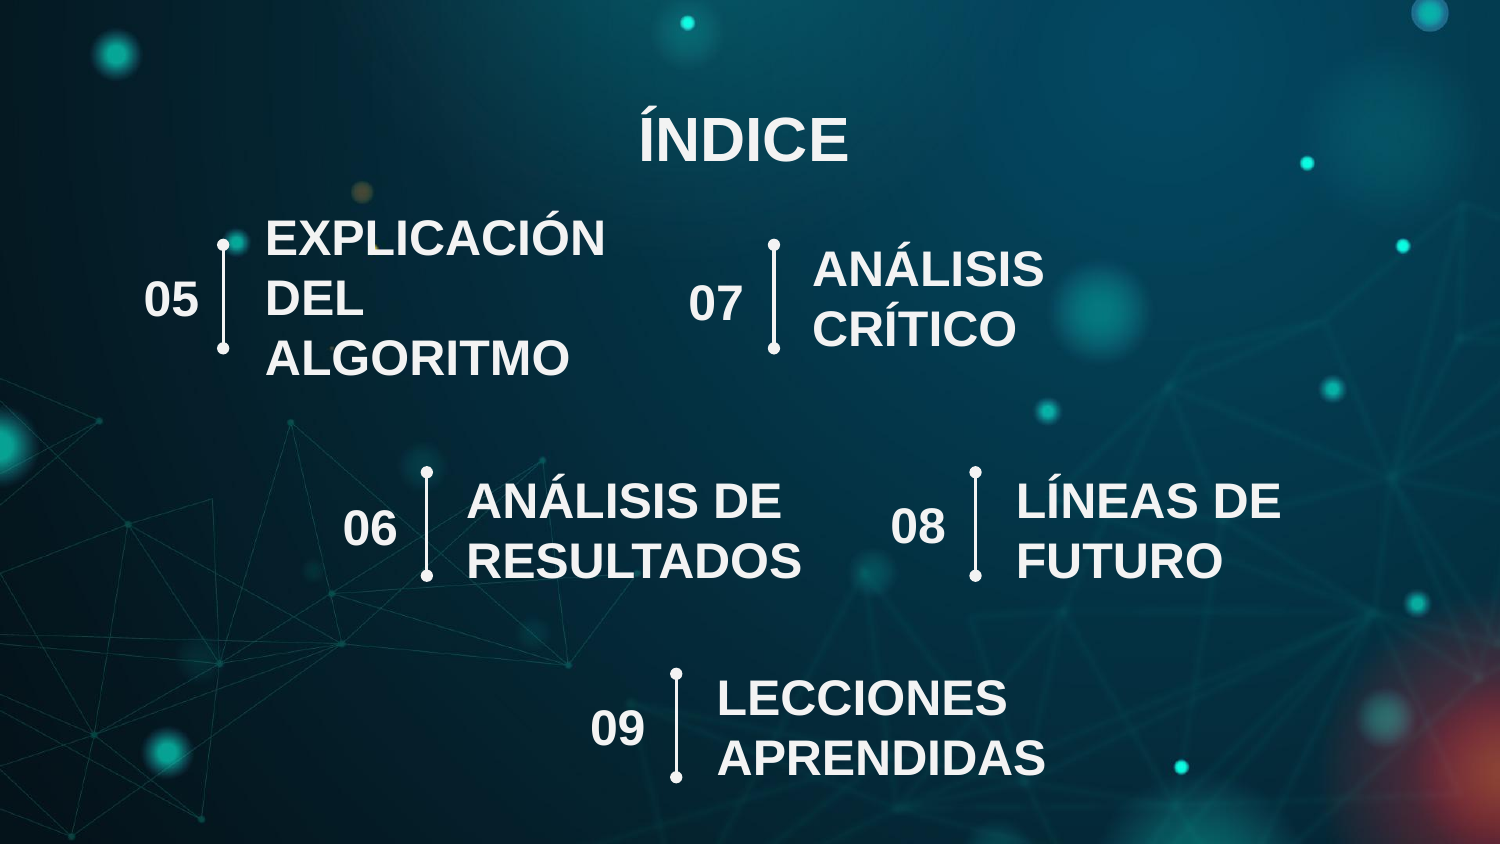

ÍNDICE
# EXPLICACIÓN DEL ALGORITMO
05
ANÁLISIS CRÍTICO
07
ANÁLISIS DE RESULTADOS
LÍNEAS DE FUTURO
08
06
LECCIONES APRENDIDAS
09